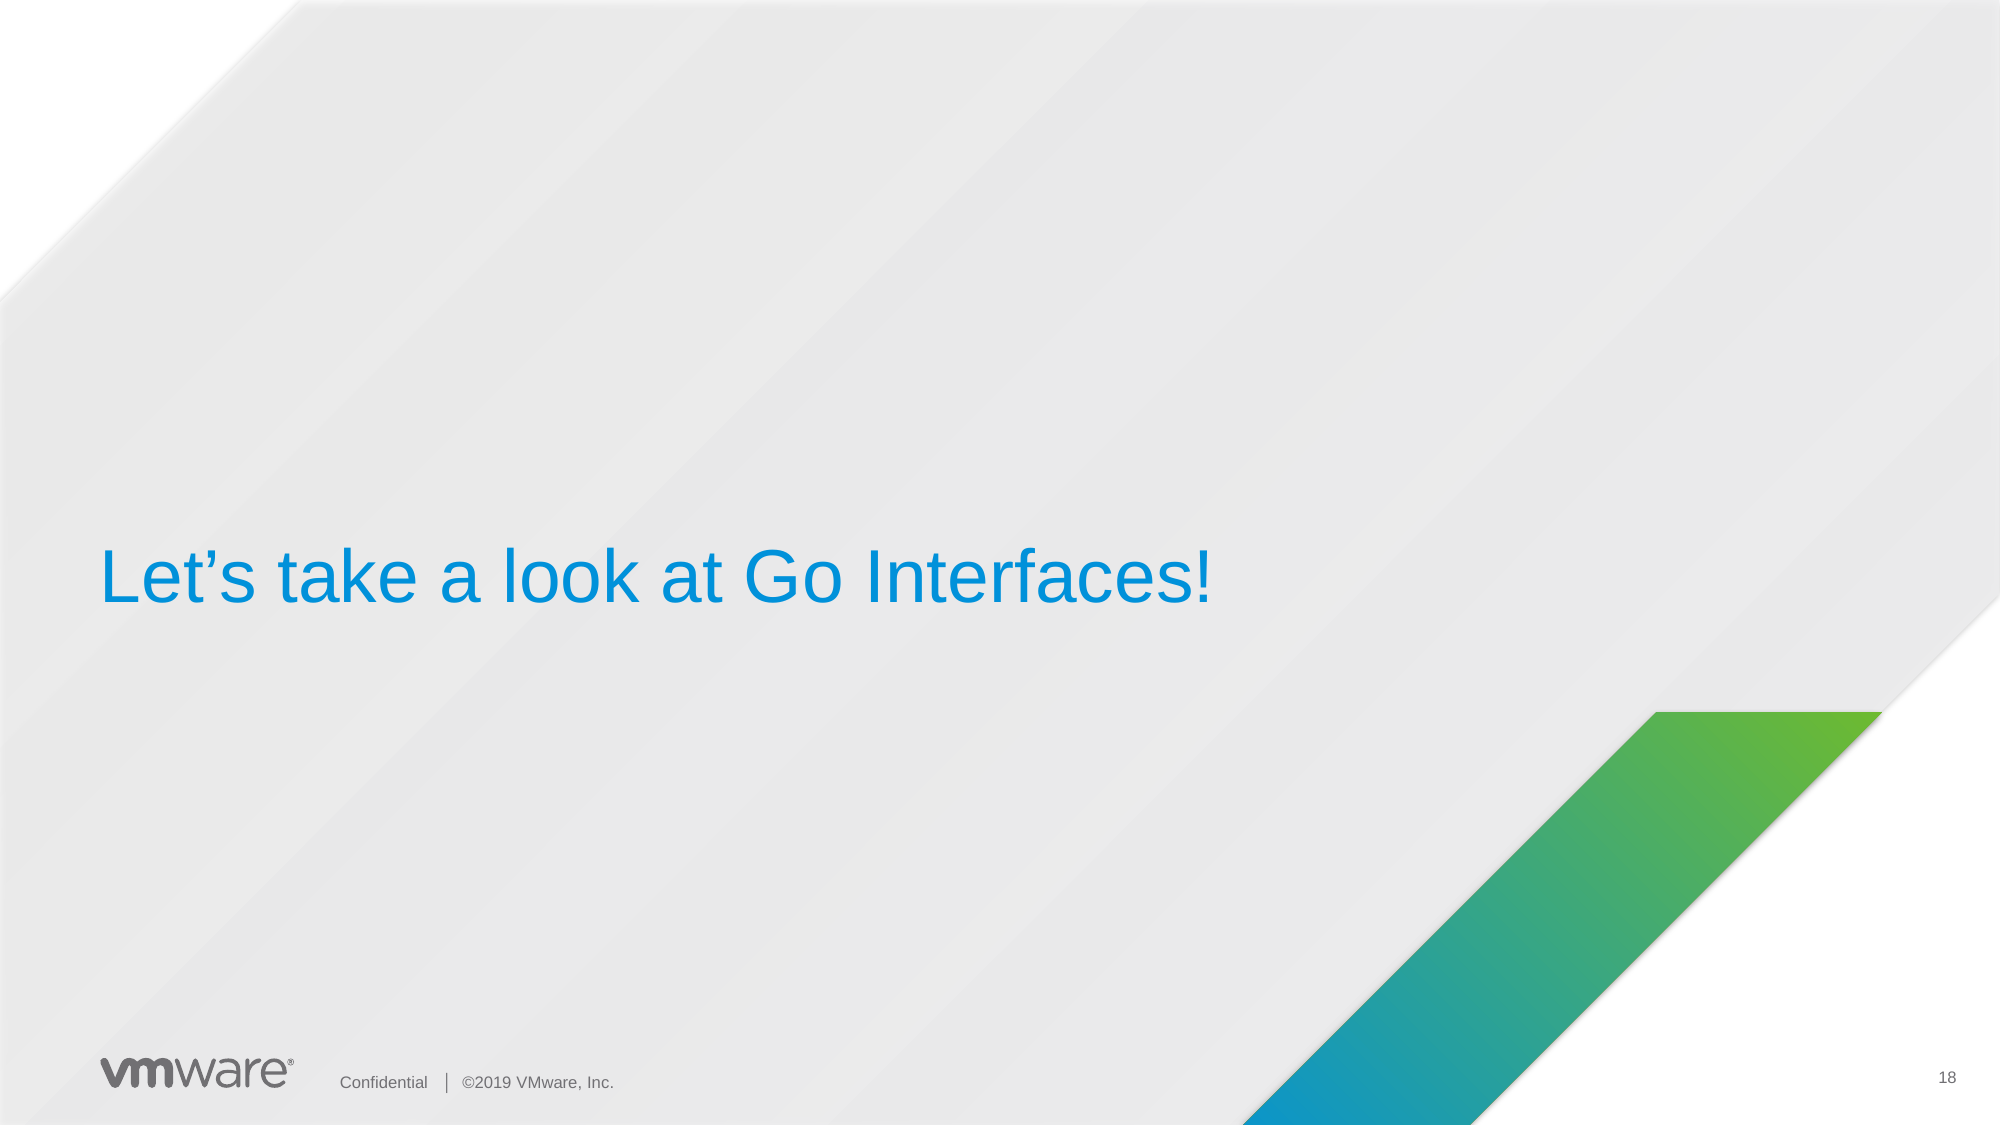

Let’s take a look at Go Interfaces!